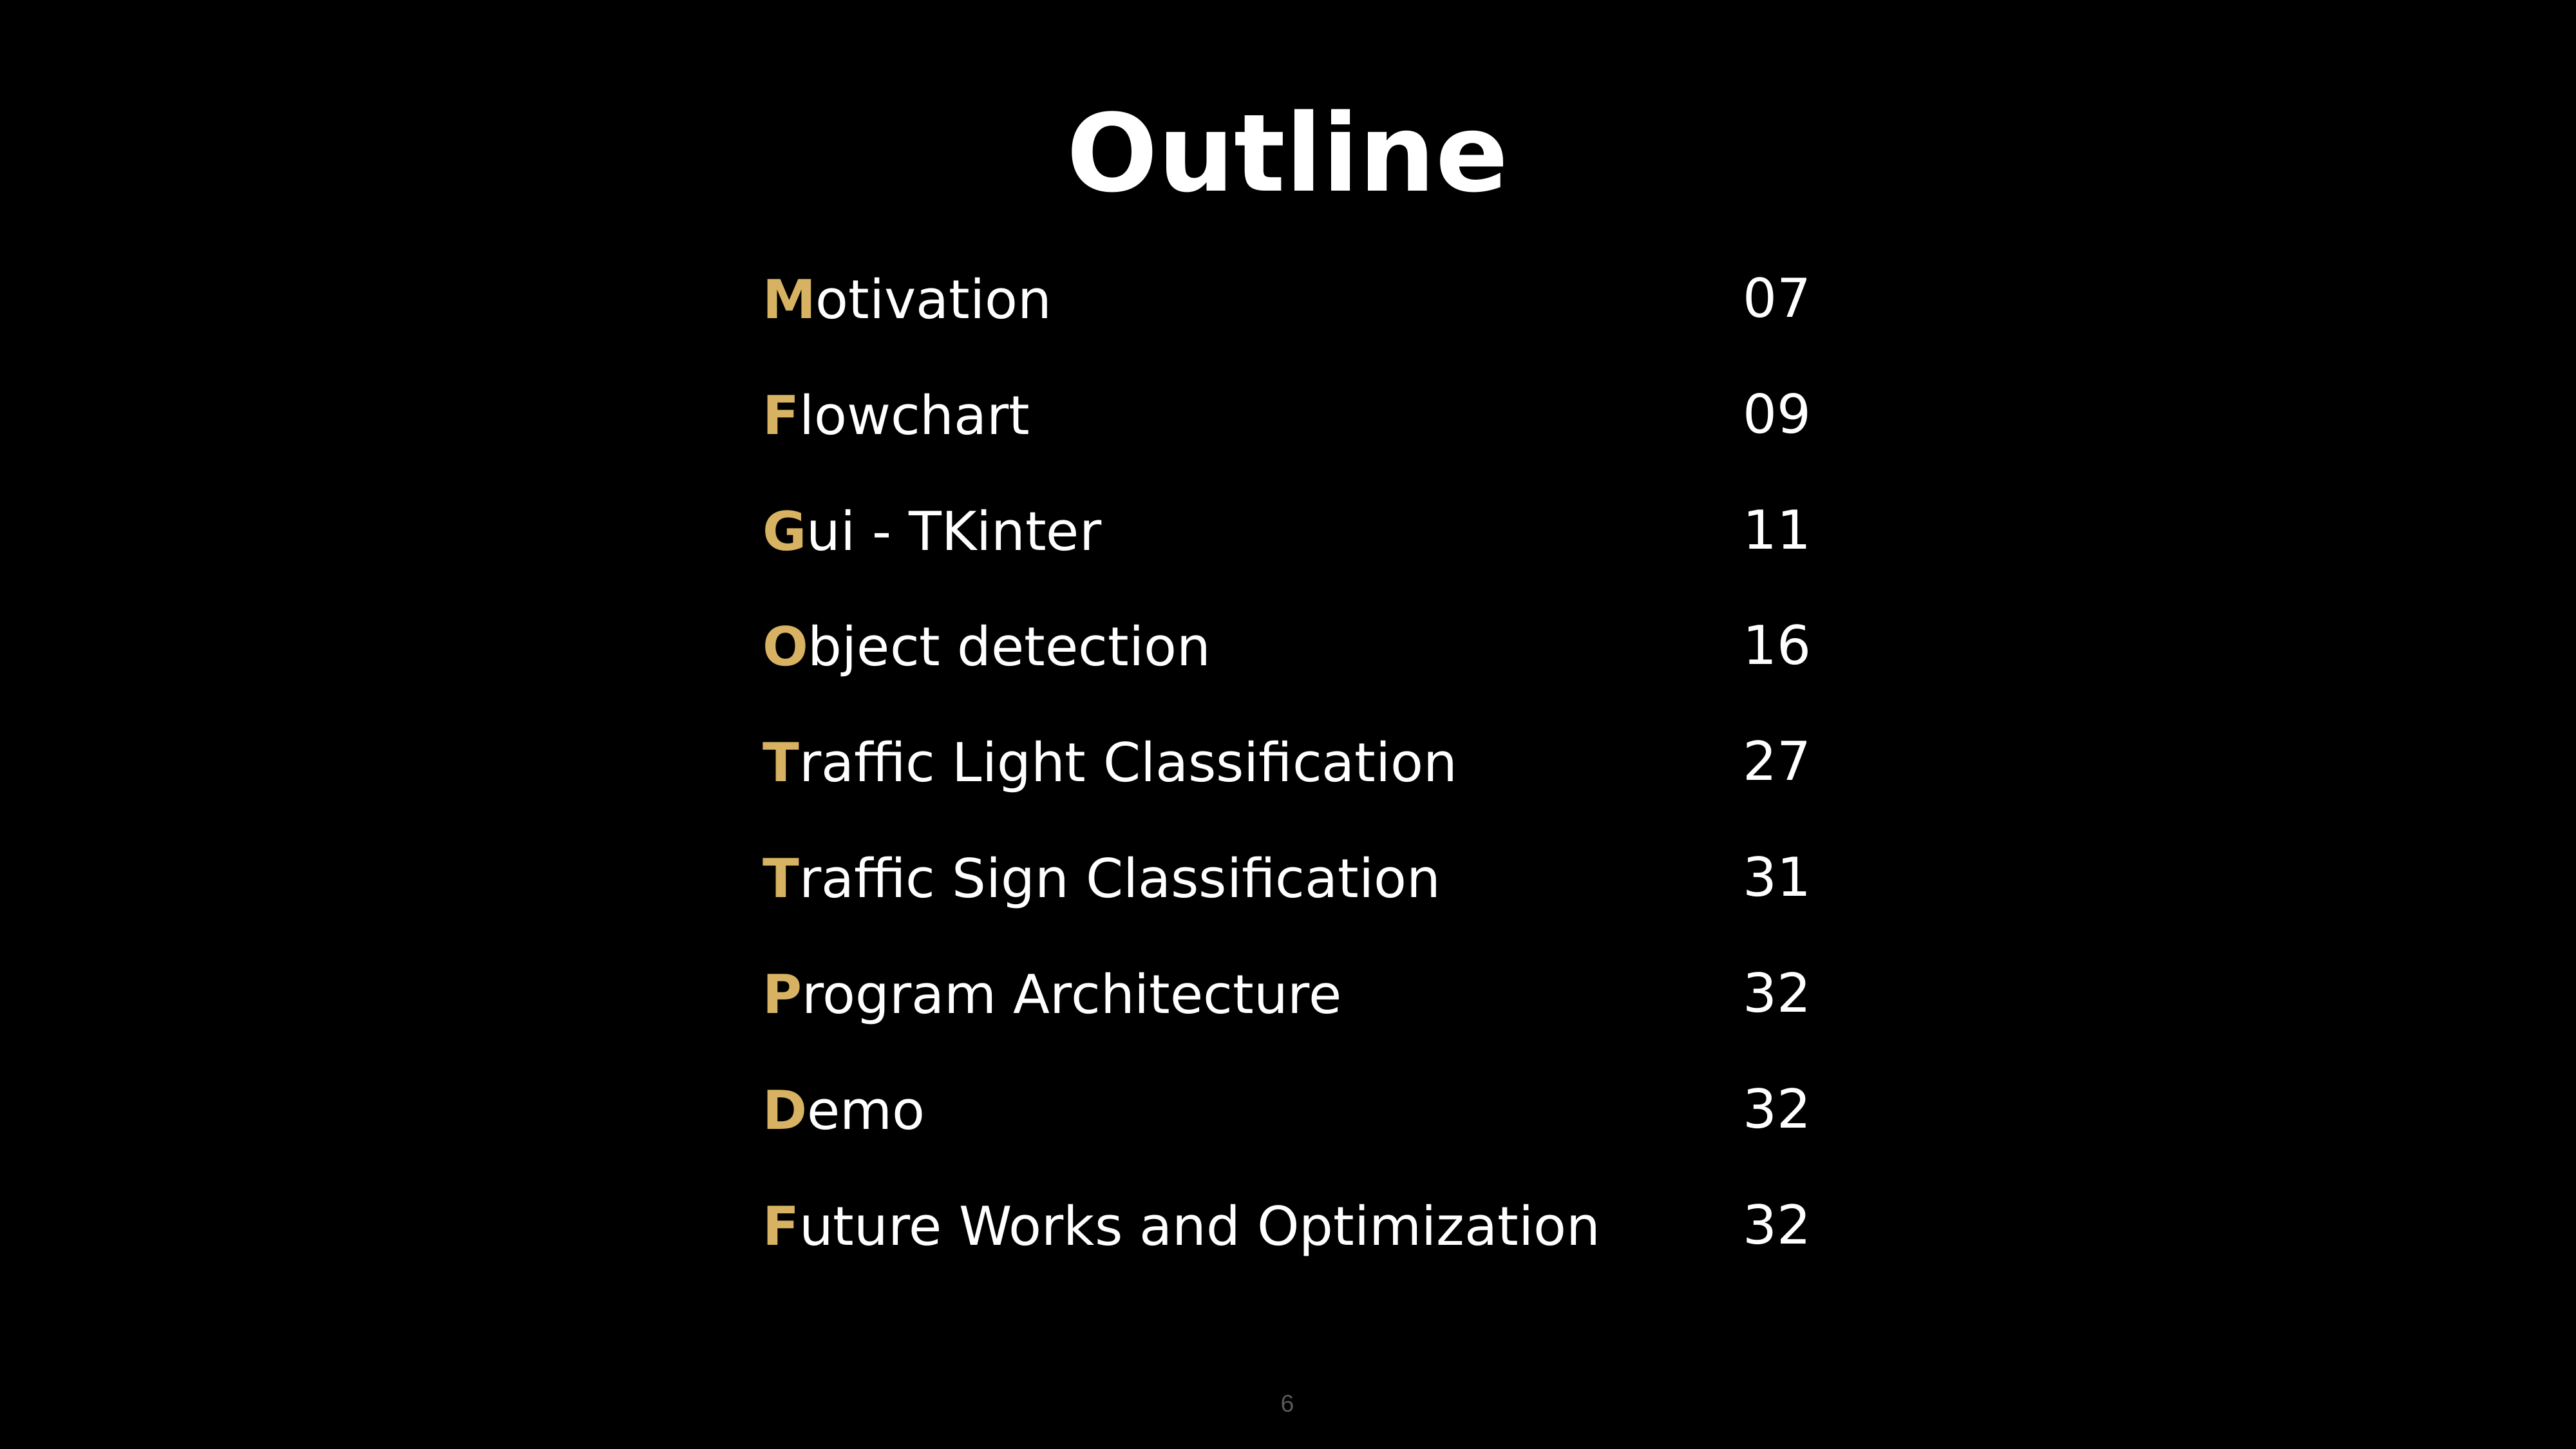

Outline
07

09

11

16

27

31

32

32

32
Motivation

Flowchart

Gui - TKinter

Object detection

Traffic Light Classification

Traffic Sign Classification

Program Architecture

Demo

Future Works and Optimization

6